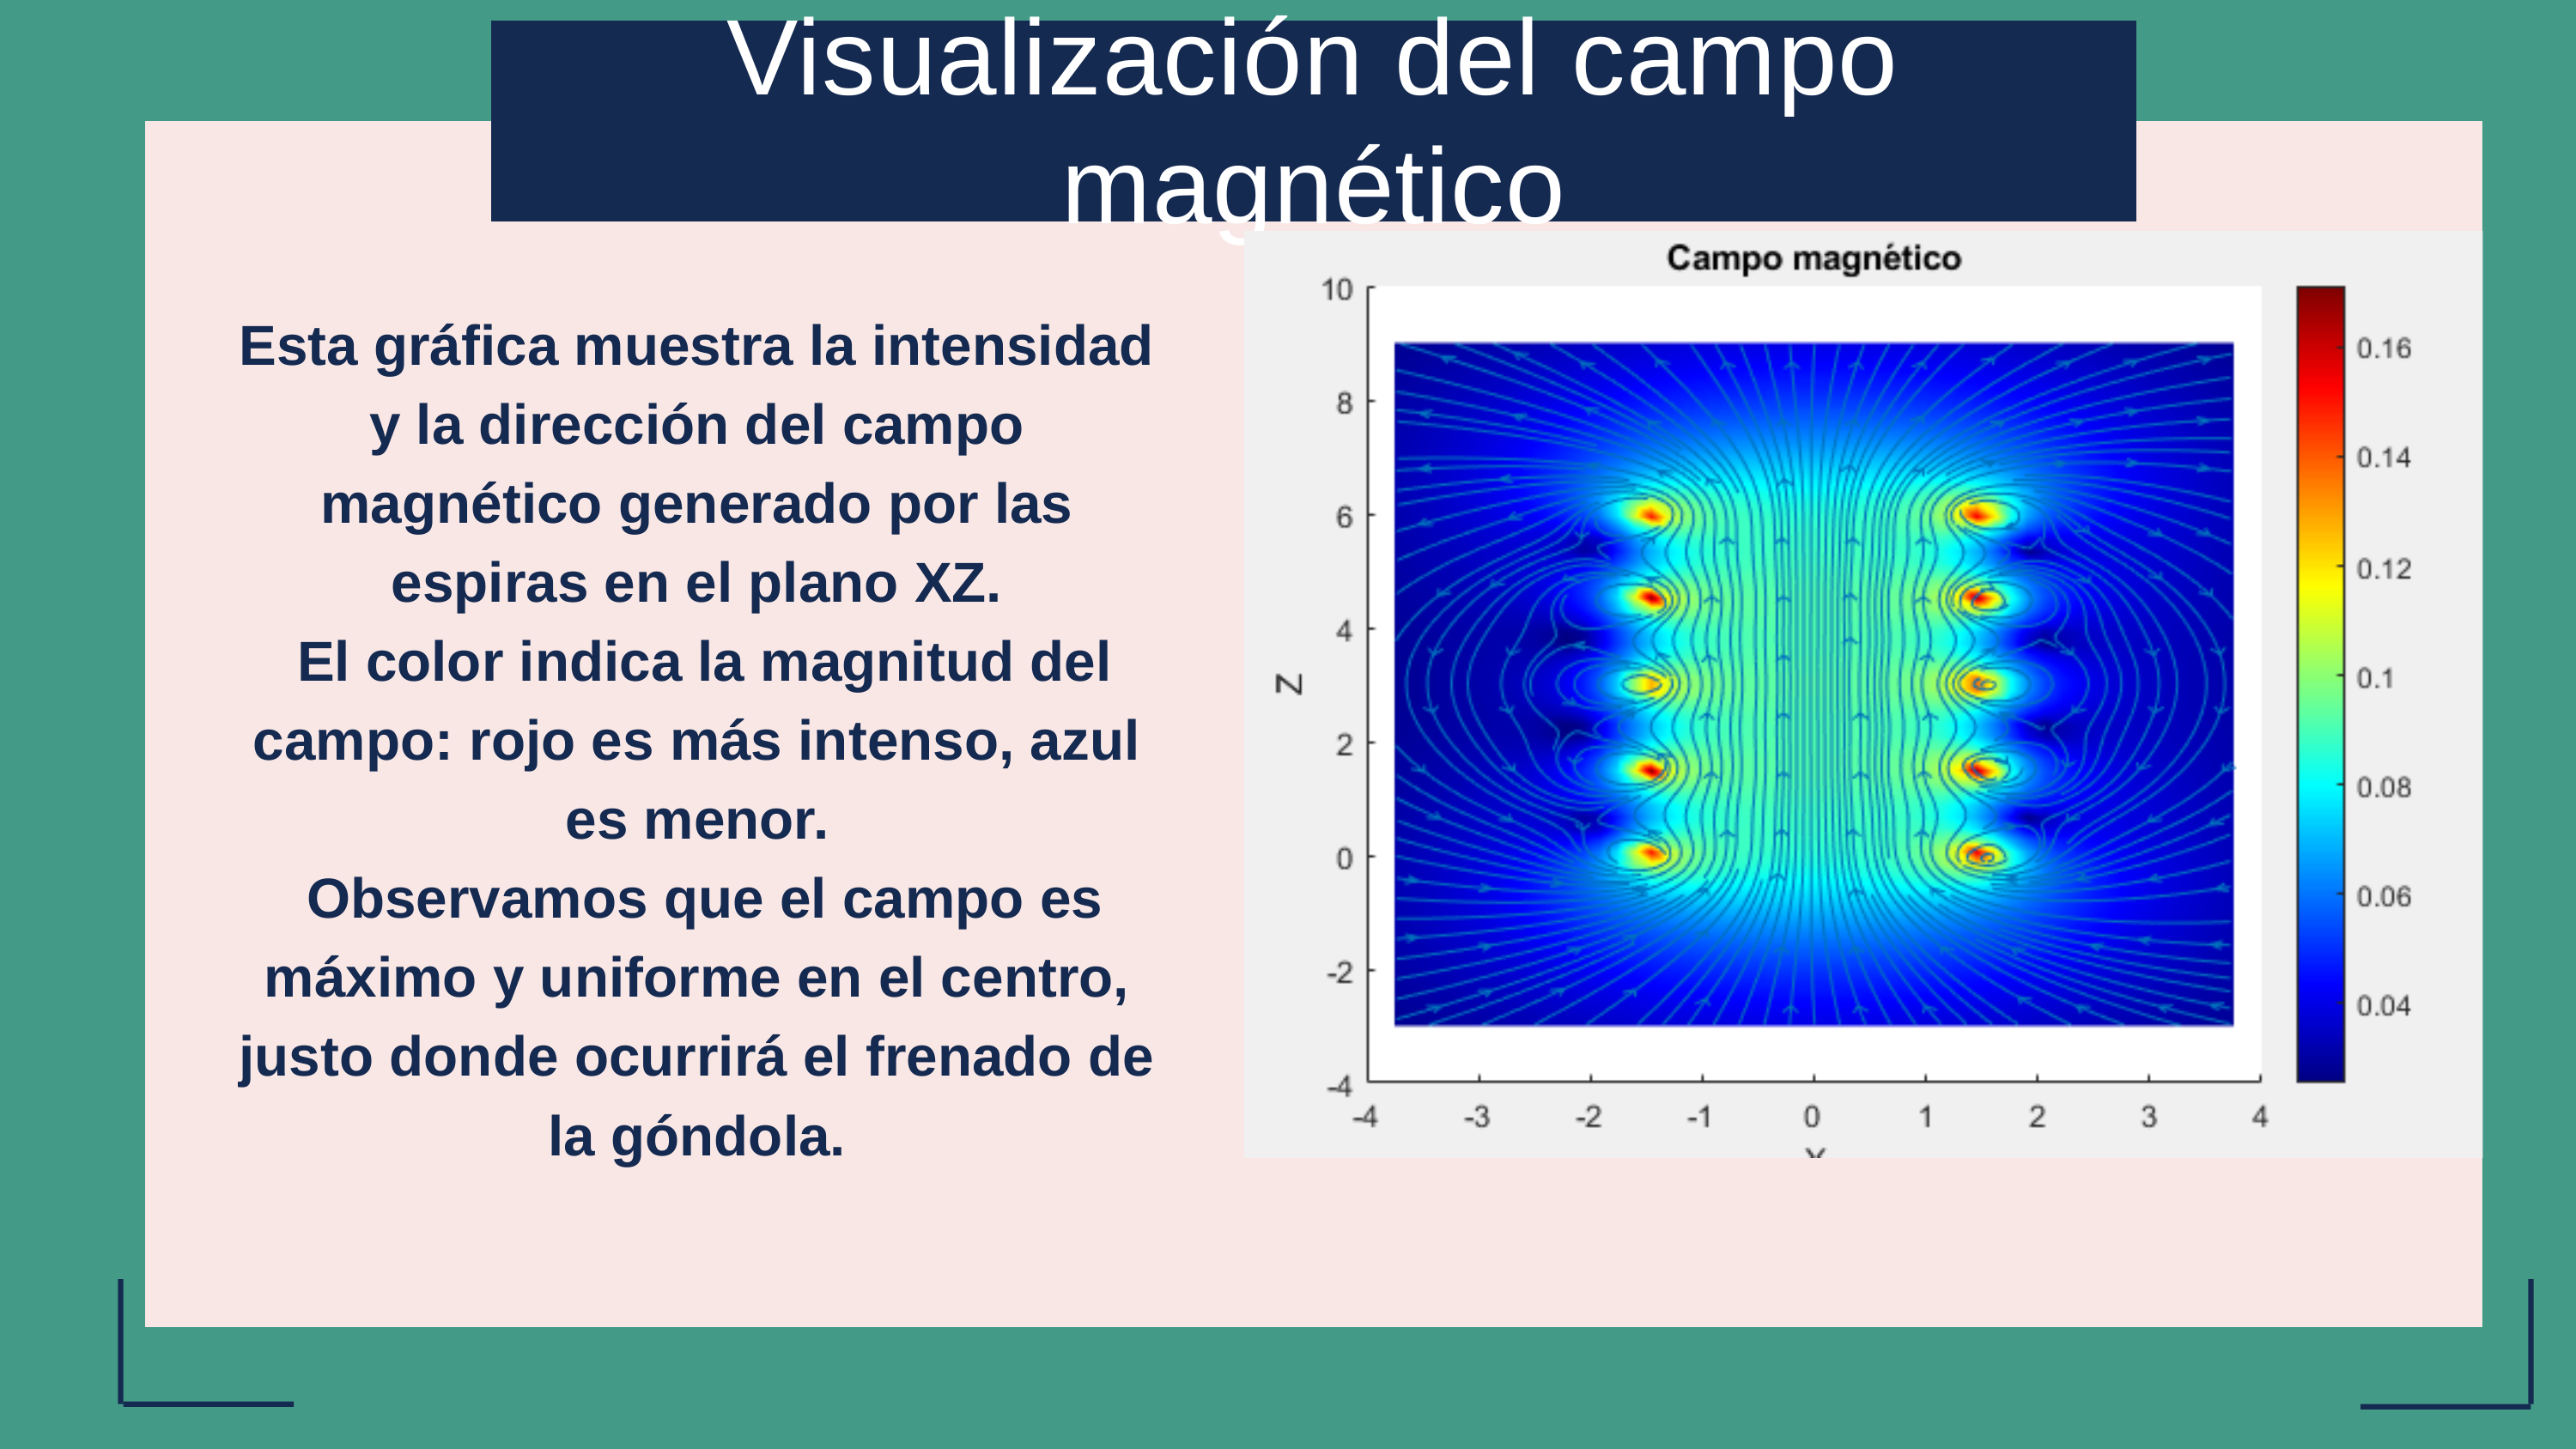

Visualización del campo magnético

Esta gráfica muestra la intensidad y la dirección del campo magnético generado por las espiras en el plano XZ.
 El color indica la magnitud del campo: rojo es más intenso, azul es menor.
 Observamos que el campo es máximo y uniforme en el centro, justo donde ocurrirá el frenado de la góndola.